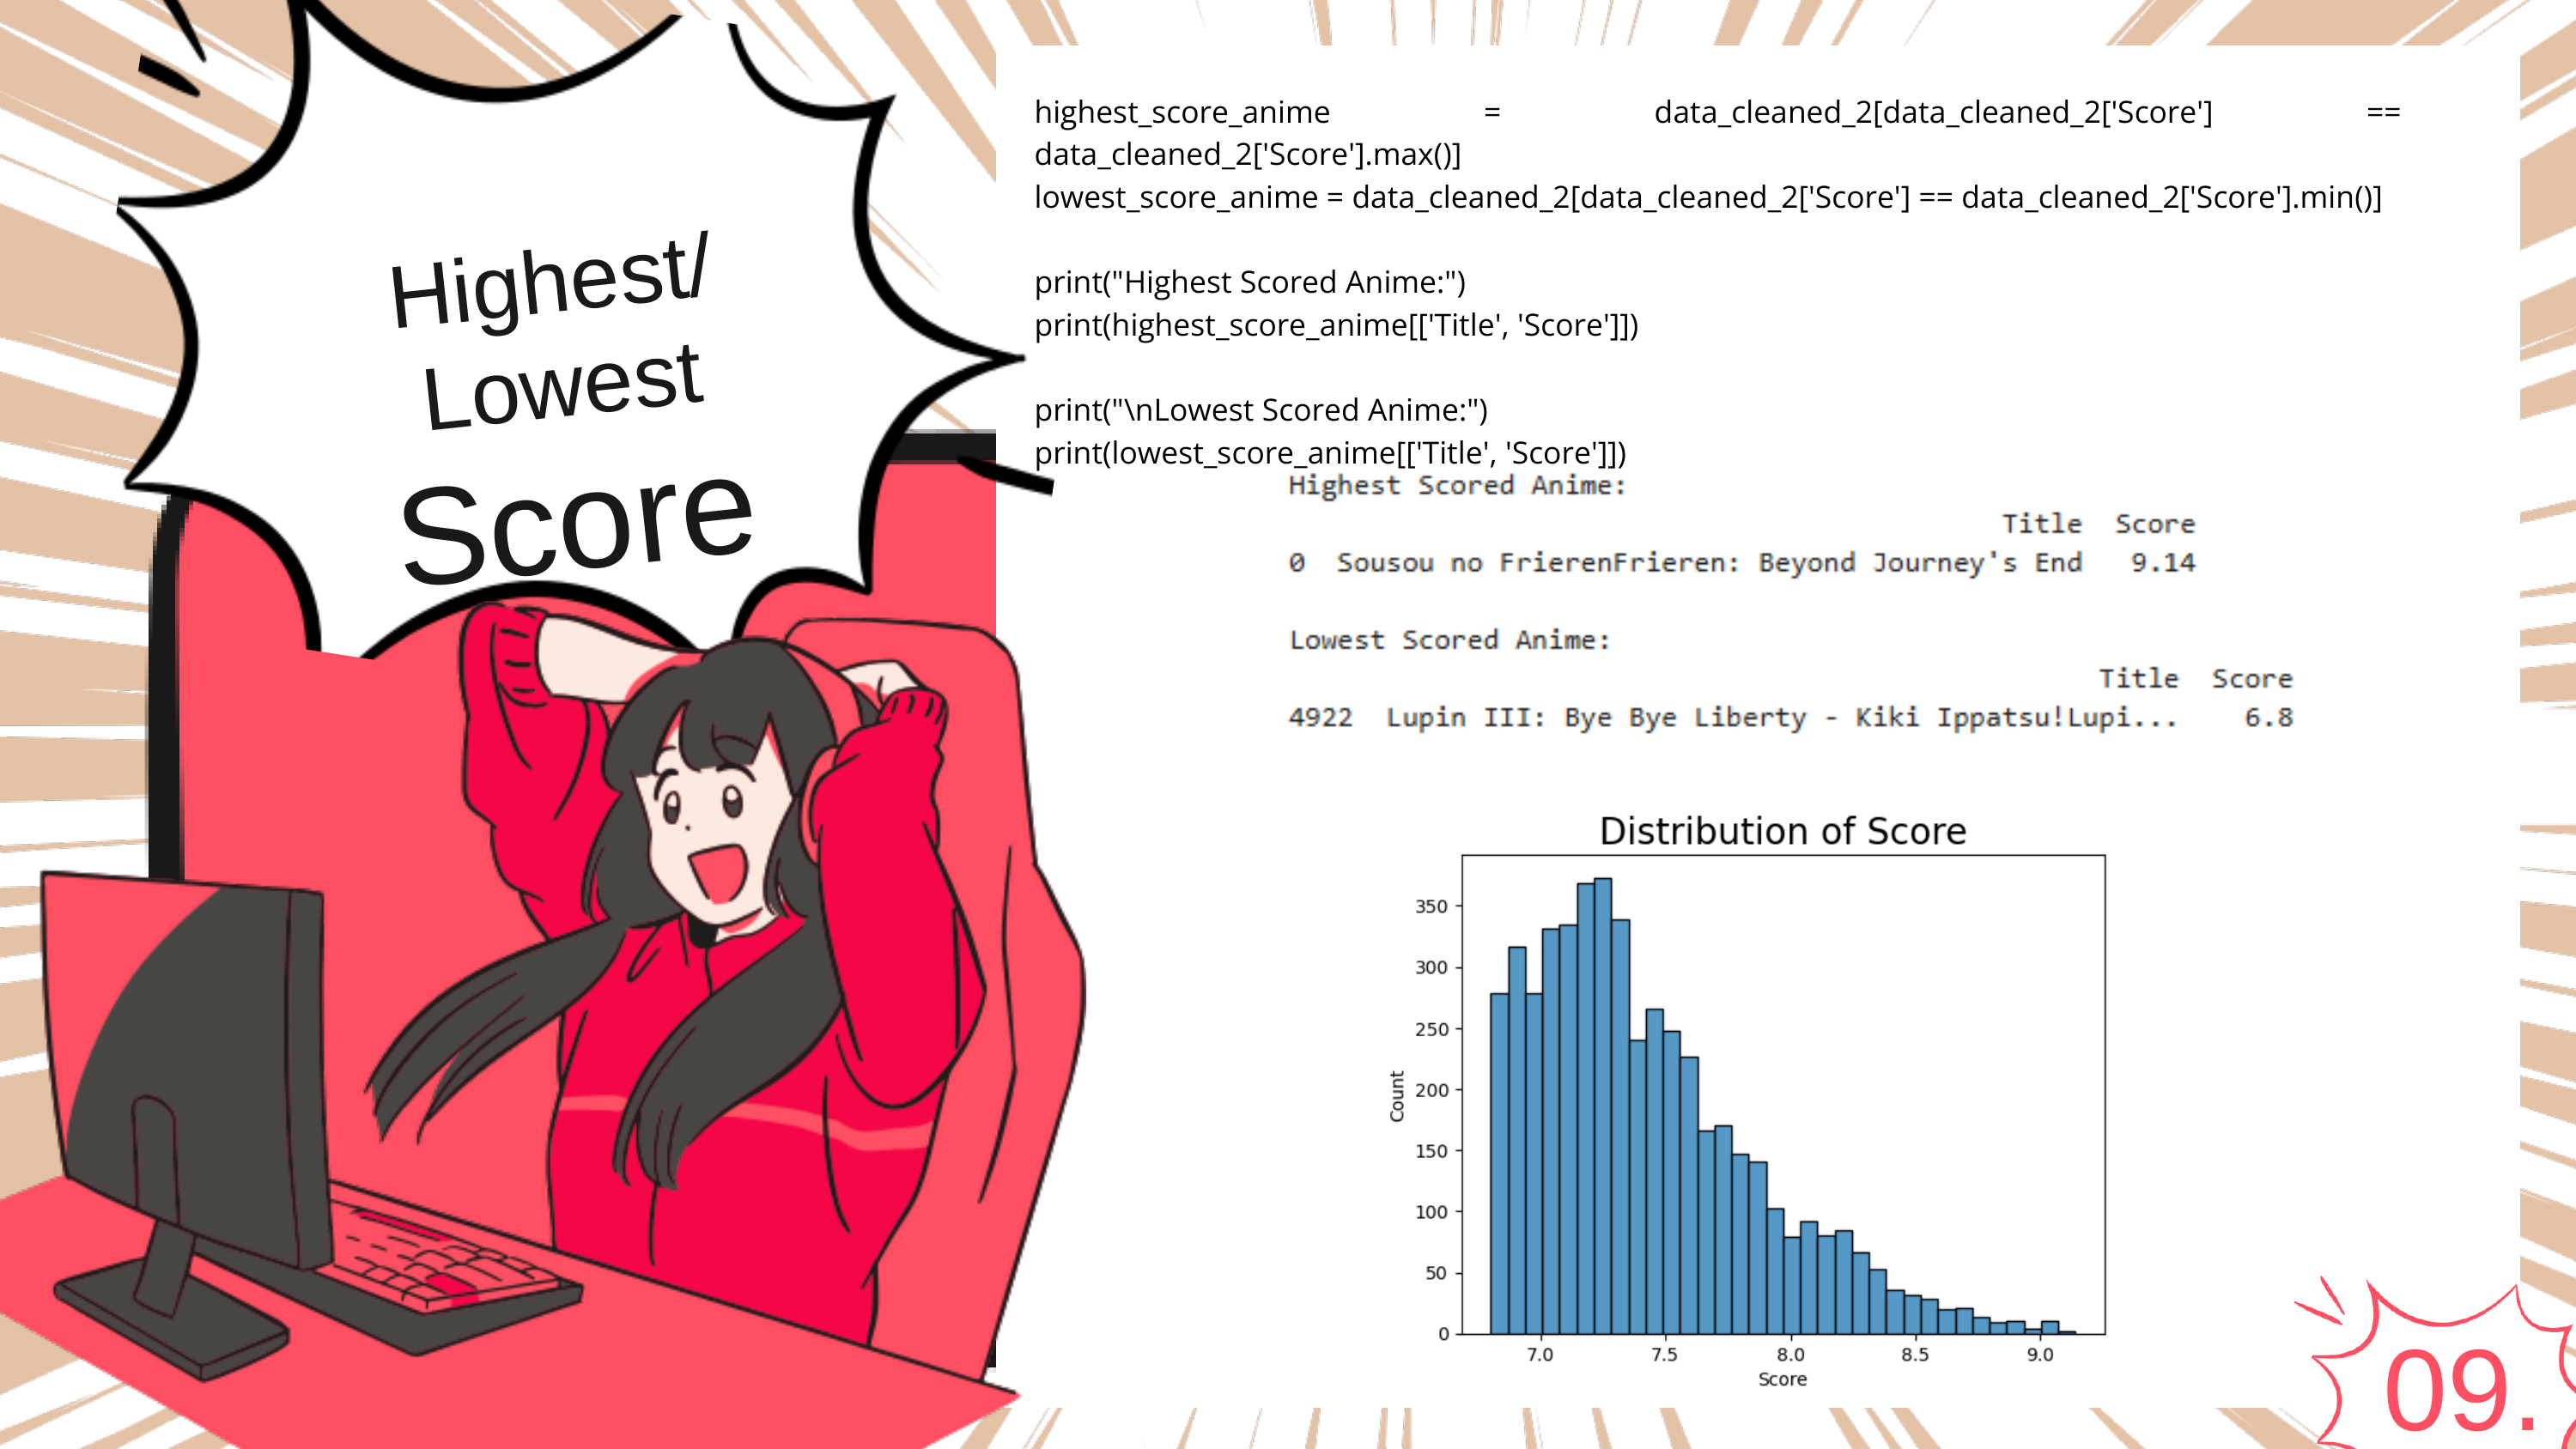

highest_score_anime = data_cleaned_2[data_cleaned_2['Score'] == data_cleaned_2['Score'].max()]
lowest_score_anime = data_cleaned_2[data_cleaned_2['Score'] == data_cleaned_2['Score'].min()]

print("Highest Scored Anime:")
print(highest_score_anime[['Title', 'Score']])

print("\nLowest Scored Anime:")
print(lowest_score_anime[['Title', 'Score']])
Highest/Lowest
Score

09.